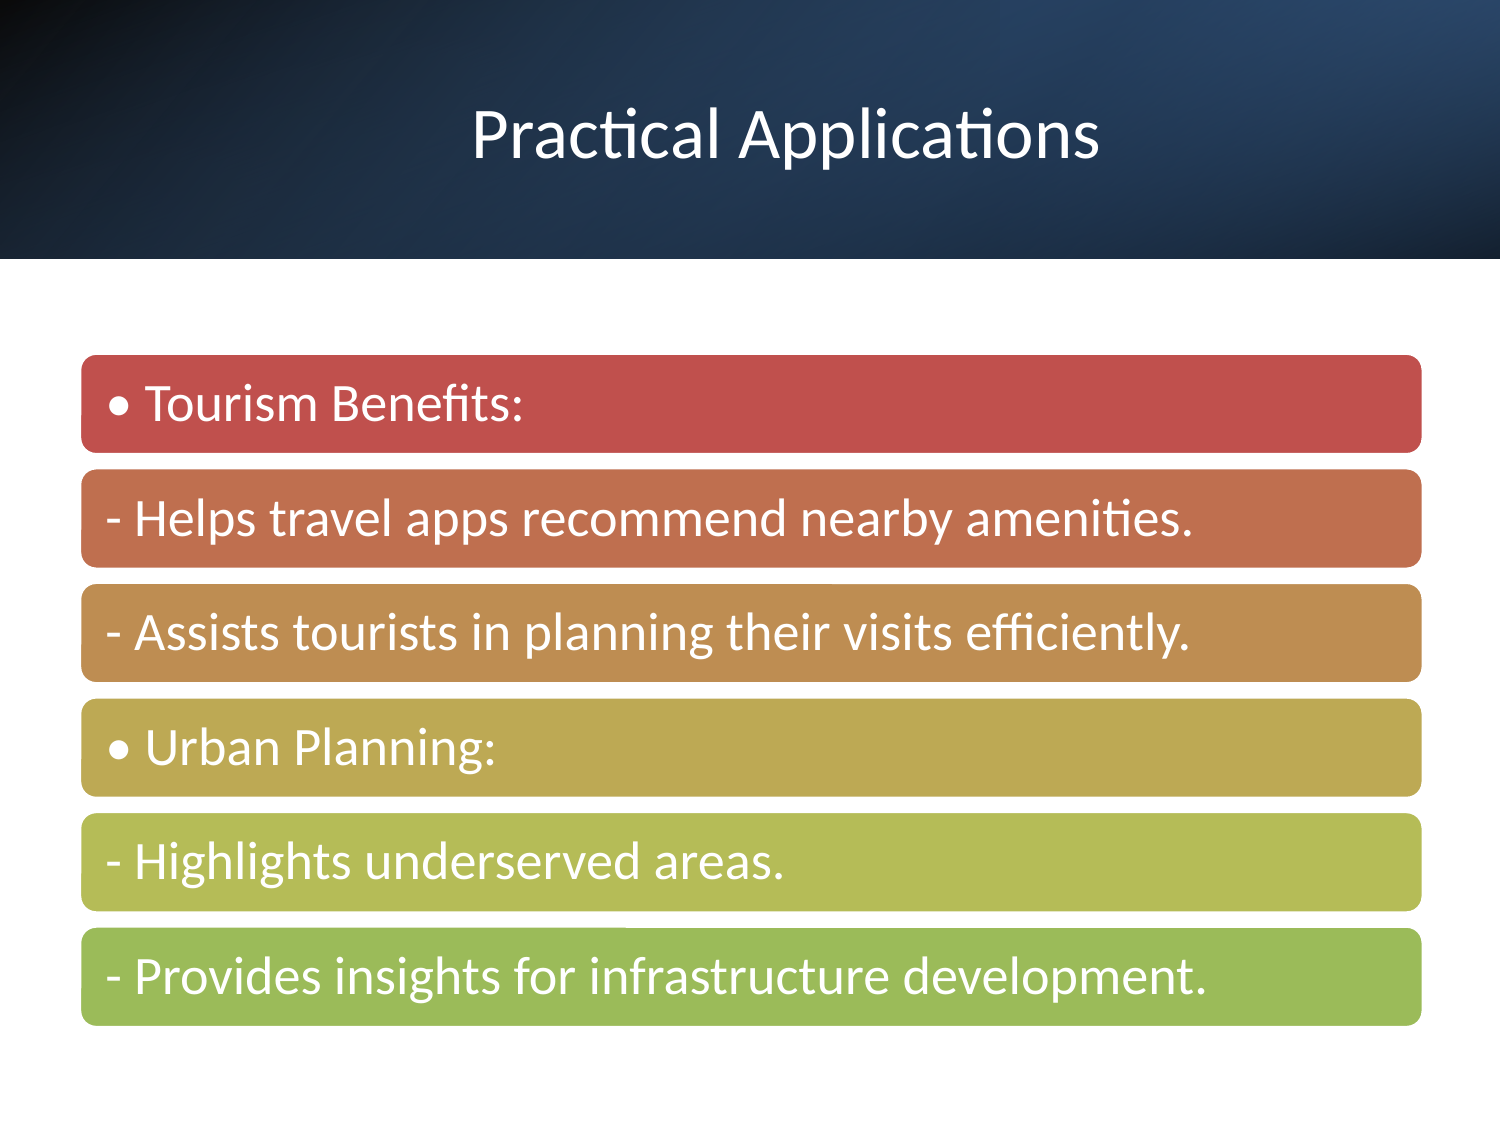

# Practical Applications
• Tourism Benefits:
- Helps travel apps recommend nearby amenities.
- Assists tourists in planning their visits efficiently.
• Urban Planning:
- Highlights underserved areas.
- Provides insights for infrastructure development.